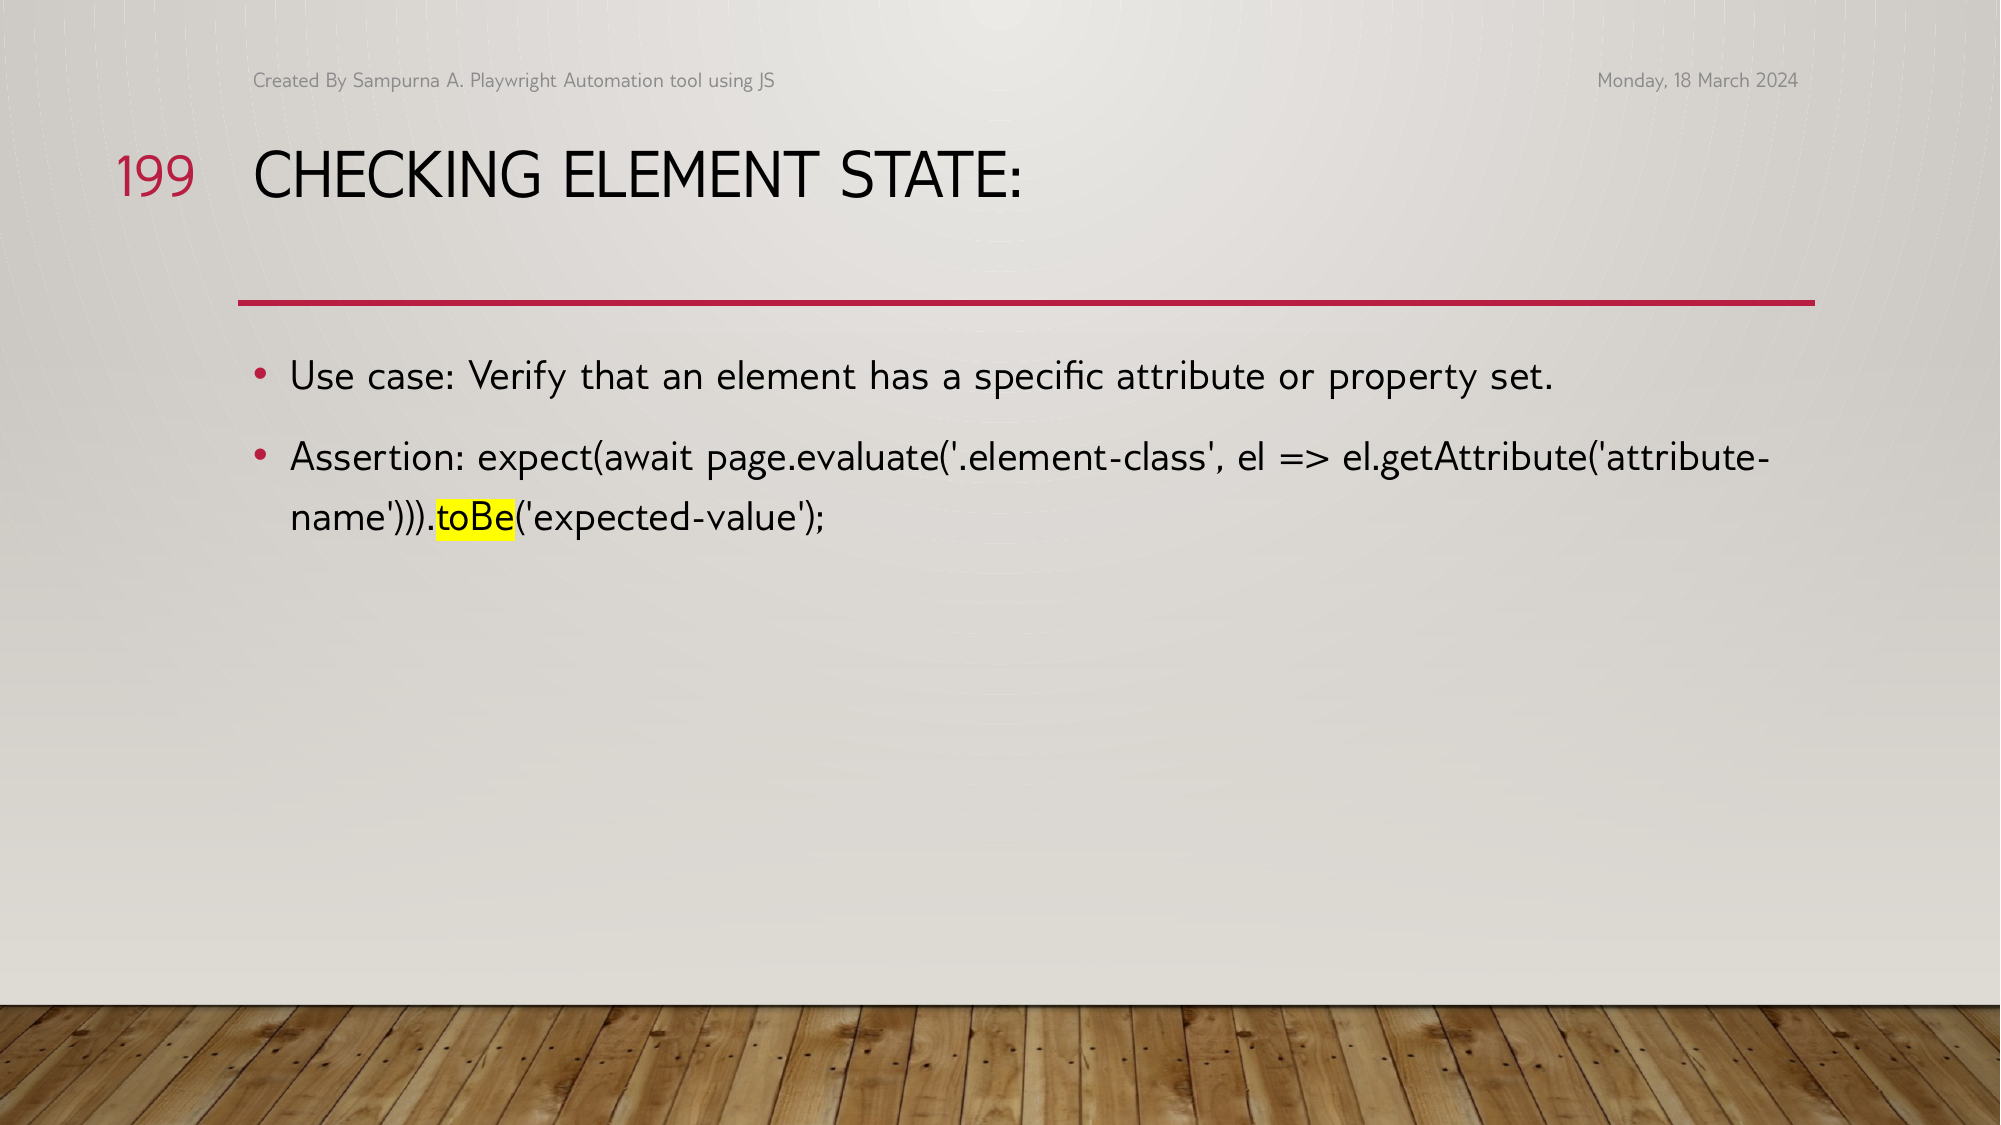

Created By Sampurna A. Playwright Automation tool using JS
Monday, 18 March 2024
199
# Checking Element State:
Use case: Verify that an element has a specific attribute or property set.
Assertion: expect(await page.evaluate('.element-class', el => el.getAttribute('attribute-name'))).toBe('expected-value');